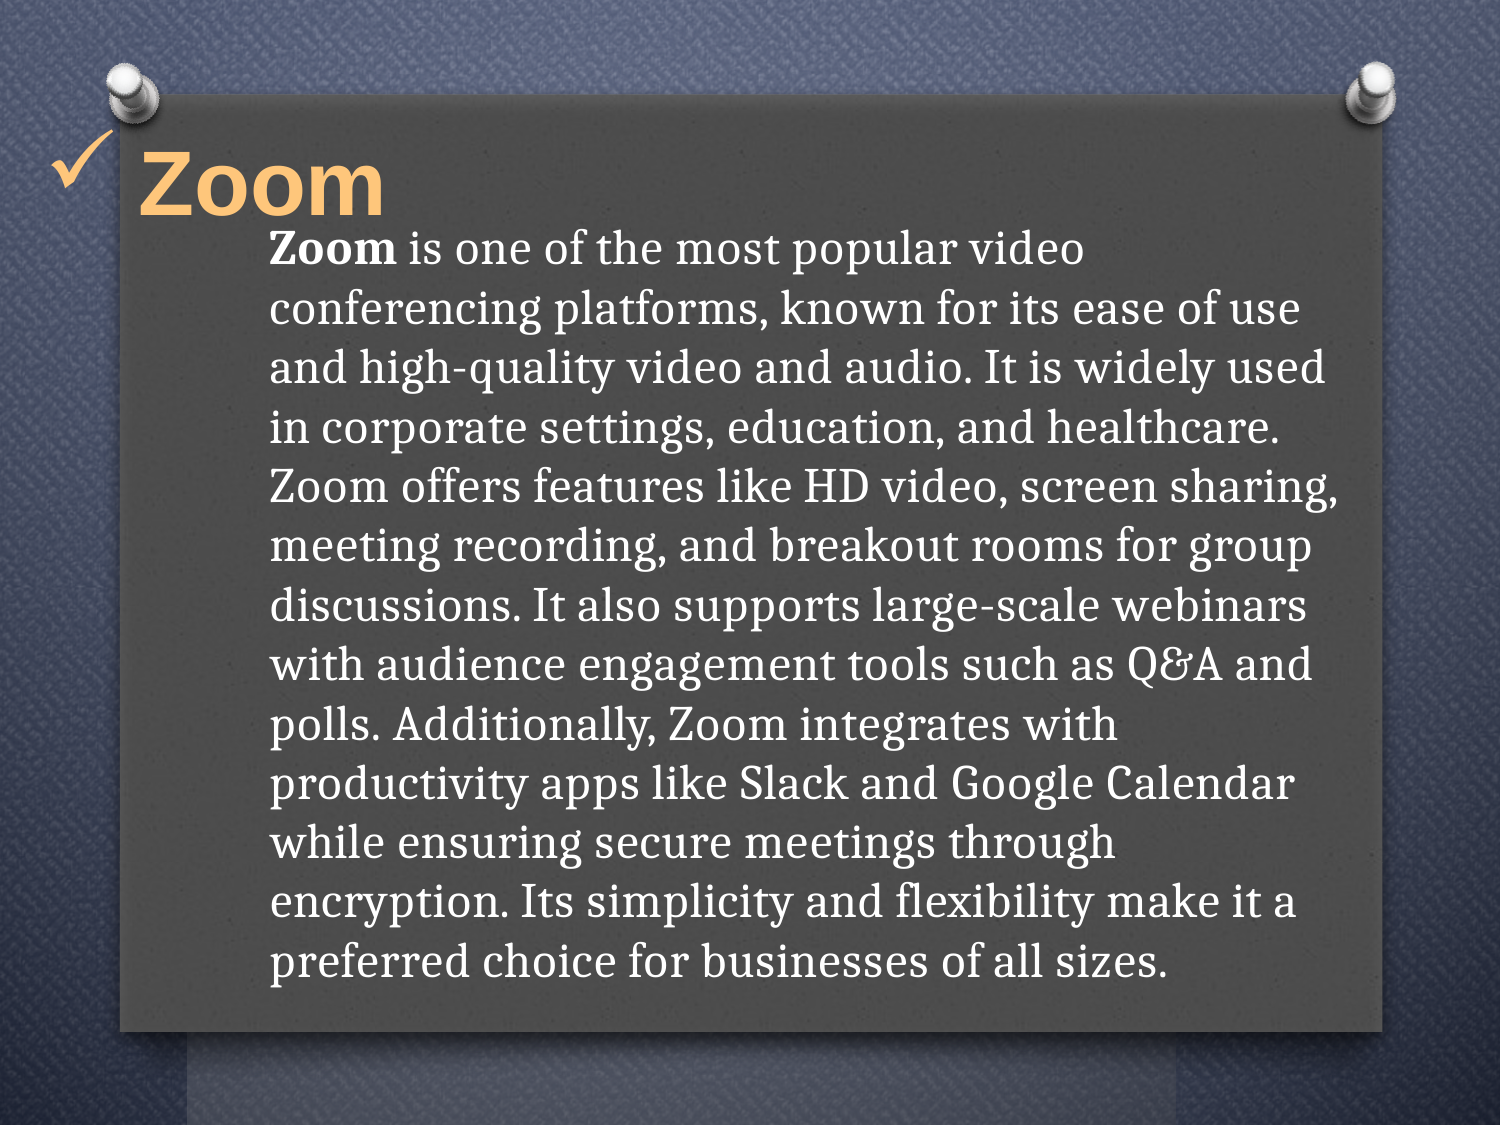

# Zoom
Zoom is one of the most popular video conferencing platforms, known for its ease of use and high-quality video and audio. It is widely used in corporate settings, education, and healthcare. Zoom offers features like HD video, screen sharing, meeting recording, and breakout rooms for group discussions. It also supports large-scale webinars with audience engagement tools such as Q&A and polls. Additionally, Zoom integrates with productivity apps like Slack and Google Calendar while ensuring secure meetings through encryption. Its simplicity and flexibility make it a preferred choice for businesses of all sizes.